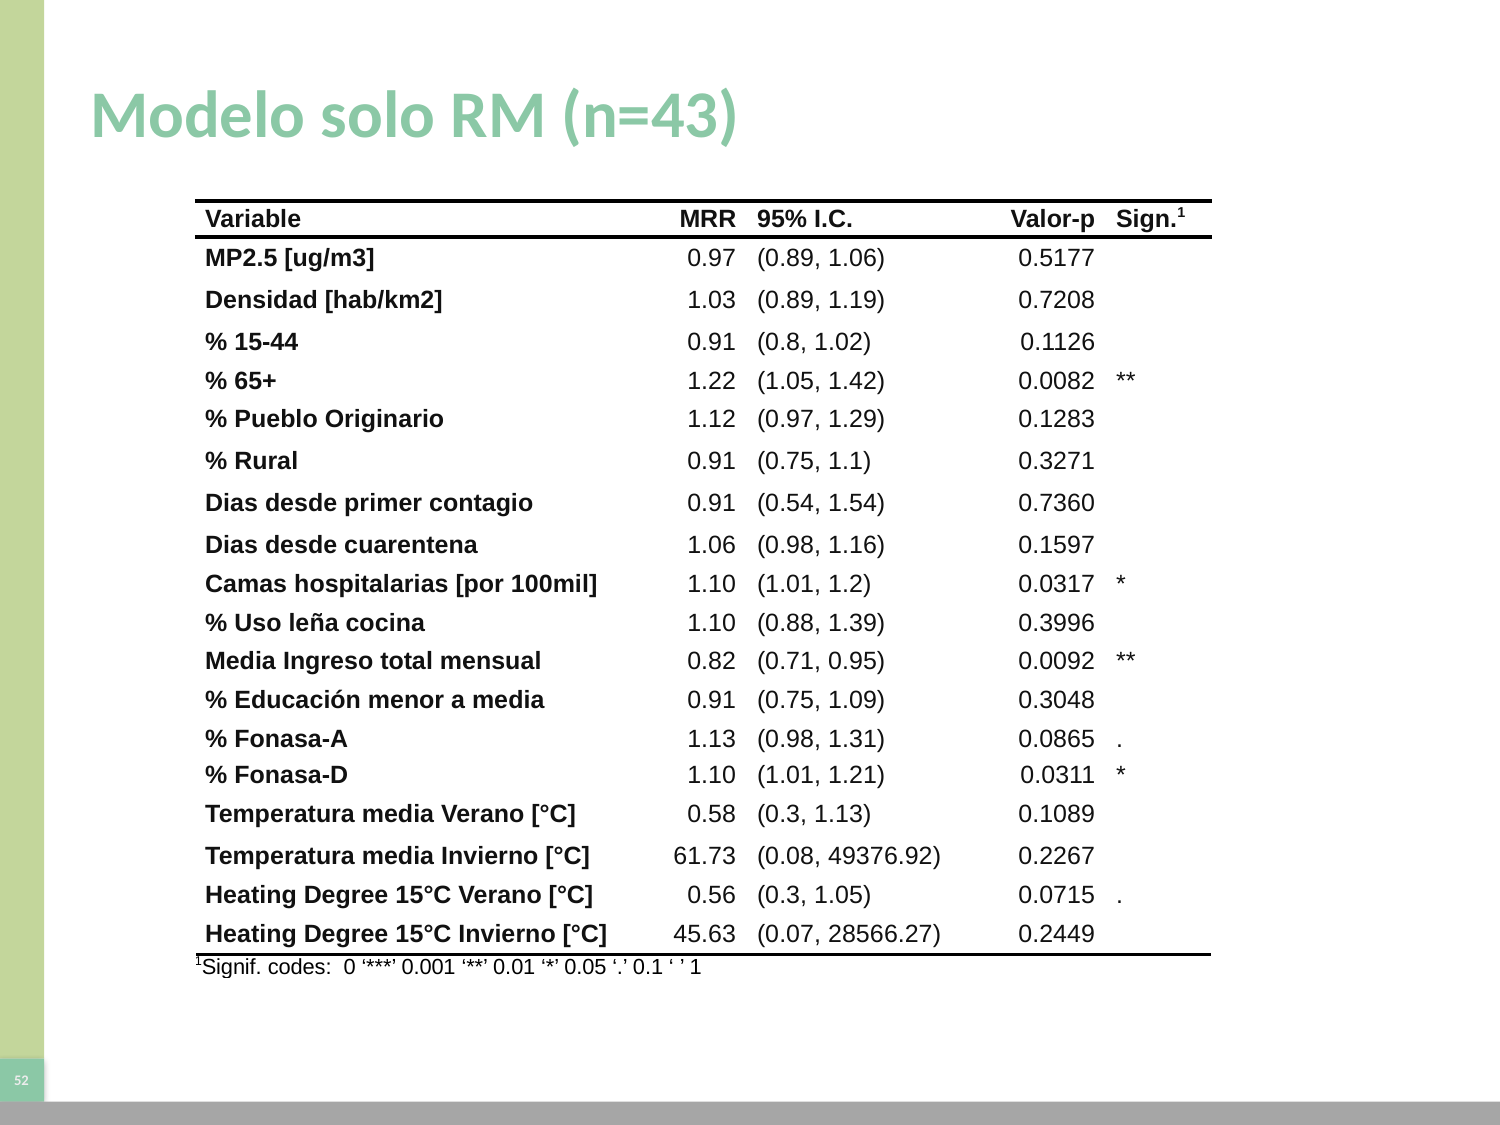

# Modelo solo RM (n=43)
| Variable | MRR | 95% I.C. | Valor-p | Sign.1 |
| --- | --- | --- | --- | --- |
| MP2.5 [ug/m3] | 0.97 | (0.89, 1.06) | 0.5177 |  |
| Densidad [hab/km2] | 1.03 | (0.89, 1.19) | 0.7208 |  |
| % 15-44 | 0.91 | (0.8, 1.02) | 0.1126 |  |
| % 65+ | 1.22 | (1.05, 1.42) | 0.0082 | \*\* |
| % Pueblo Originario | 1.12 | (0.97, 1.29) | 0.1283 |  |
| % Rural | 0.91 | (0.75, 1.1) | 0.3271 |  |
| Dias desde primer contagio | 0.91 | (0.54, 1.54) | 0.7360 |  |
| Dias desde cuarentena | 1.06 | (0.98, 1.16) | 0.1597 |  |
| Camas hospitalarias [por 100mil] | 1.10 | (1.01, 1.2) | 0.0317 | \* |
| % Uso leña cocina | 1.10 | (0.88, 1.39) | 0.3996 |  |
| Media Ingreso total mensual | 0.82 | (0.71, 0.95) | 0.0092 | \*\* |
| % Educación menor a media | 0.91 | (0.75, 1.09) | 0.3048 |  |
| % Fonasa-A | 1.13 | (0.98, 1.31) | 0.0865 | . |
| % Fonasa-D | 1.10 | (1.01, 1.21) | 0.0311 | \* |
| Temperatura media Verano [°C] | 0.58 | (0.3, 1.13) | 0.1089 |  |
| Temperatura media Invierno [°C] | 61.73 | (0.08, 49376.92) | 0.2267 |  |
| Heating Degree 15°C Verano [°C] | 0.56 | (0.3, 1.05) | 0.0715 | . |
| Heating Degree 15°C Invierno [°C] | 45.63 | (0.07, 28566.27) | 0.2449 |  |
| 1Signif. codes: 0 ‘\*\*\*’ 0.001 ‘\*\*’ 0.01 ‘\*’ 0.05 ‘.’ 0.1 ‘ ’ 1 |  |  |  |  |